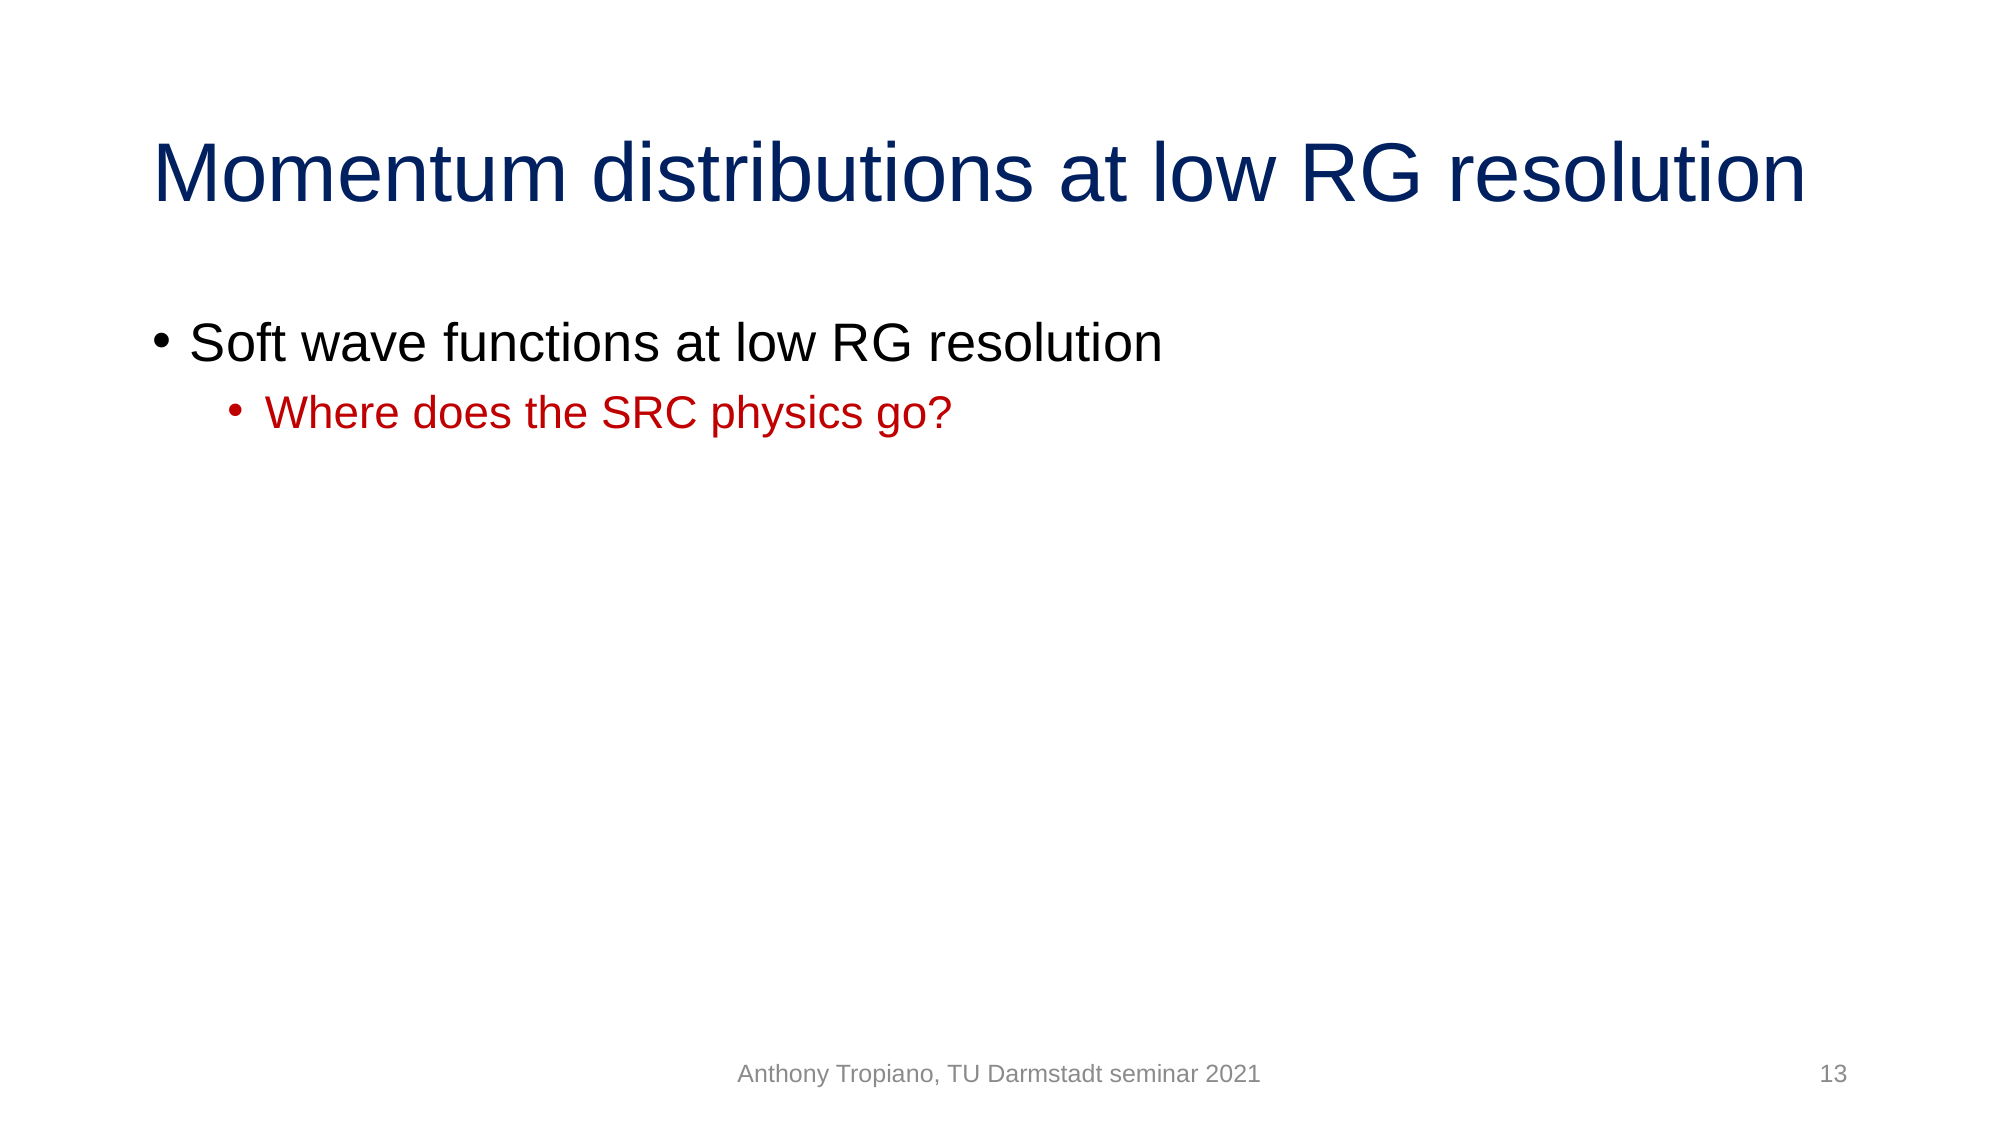

# Momentum distributions at low RG resolution
Soft wave functions at low RG resolution
Where does the SRC physics go?

Anthony Tropiano, TU Darmstadt seminar 2021
13